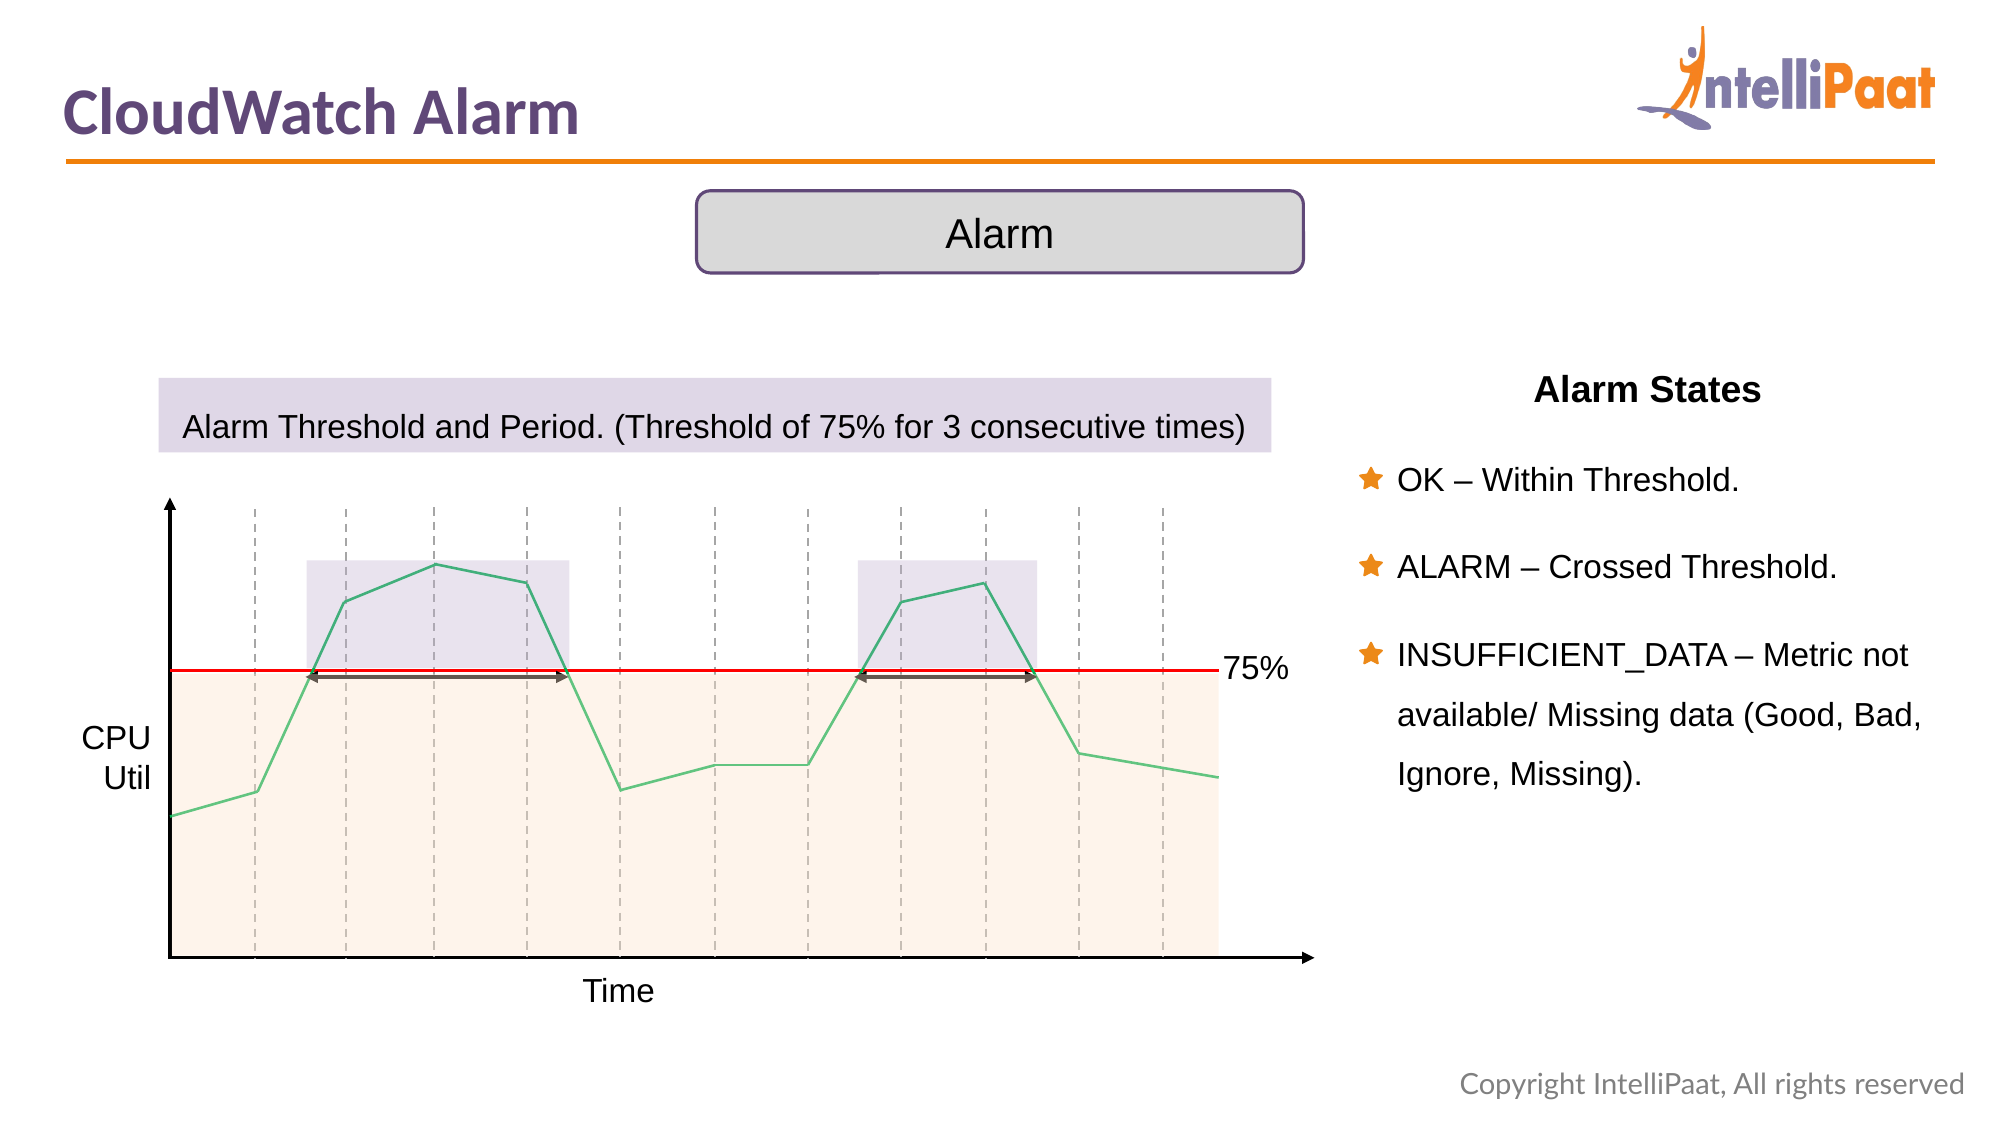

CloudWatch Alarm
Alarm
Alarm States
OK – Within Threshold.
ALARM – Crossed Threshold.
INSUFFICIENT_DATA – Metric not available/ Missing data (Good, Bad, Ignore, Missing).
Alarm Threshold and Period. (Threshold of 75% for 3 consecutive times)

75%

CPU Util
Time